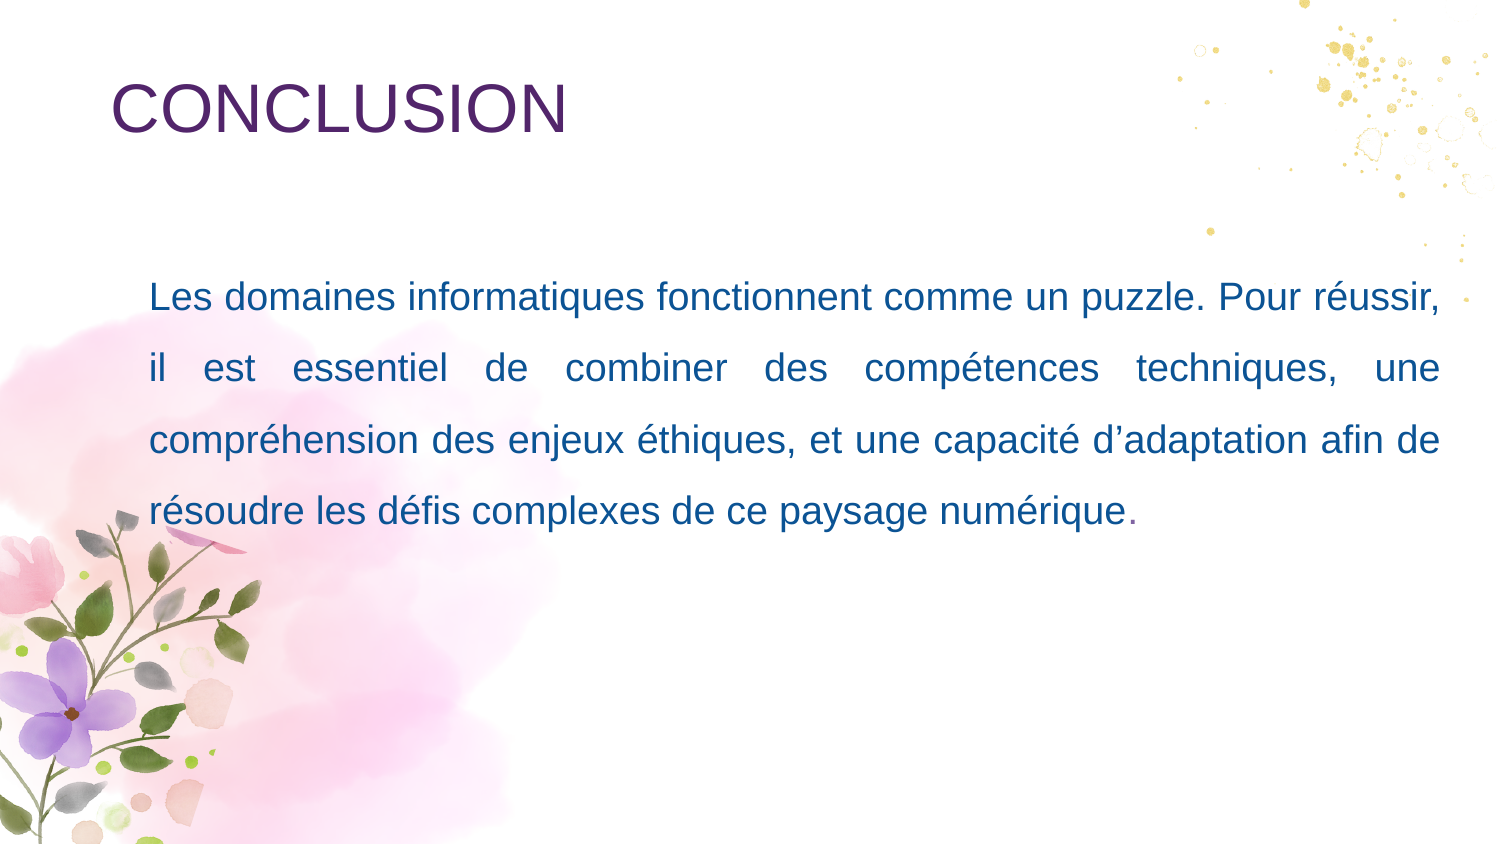

CONCLUSION
Les domaines informatiques fonctionnent comme un puzzle. Pour réussir, il est essentiel de combiner des compétences techniques, une compréhension des enjeux éthiques, et une capacité d’adaptation afin de résoudre les défis complexes de ce paysage numérique.